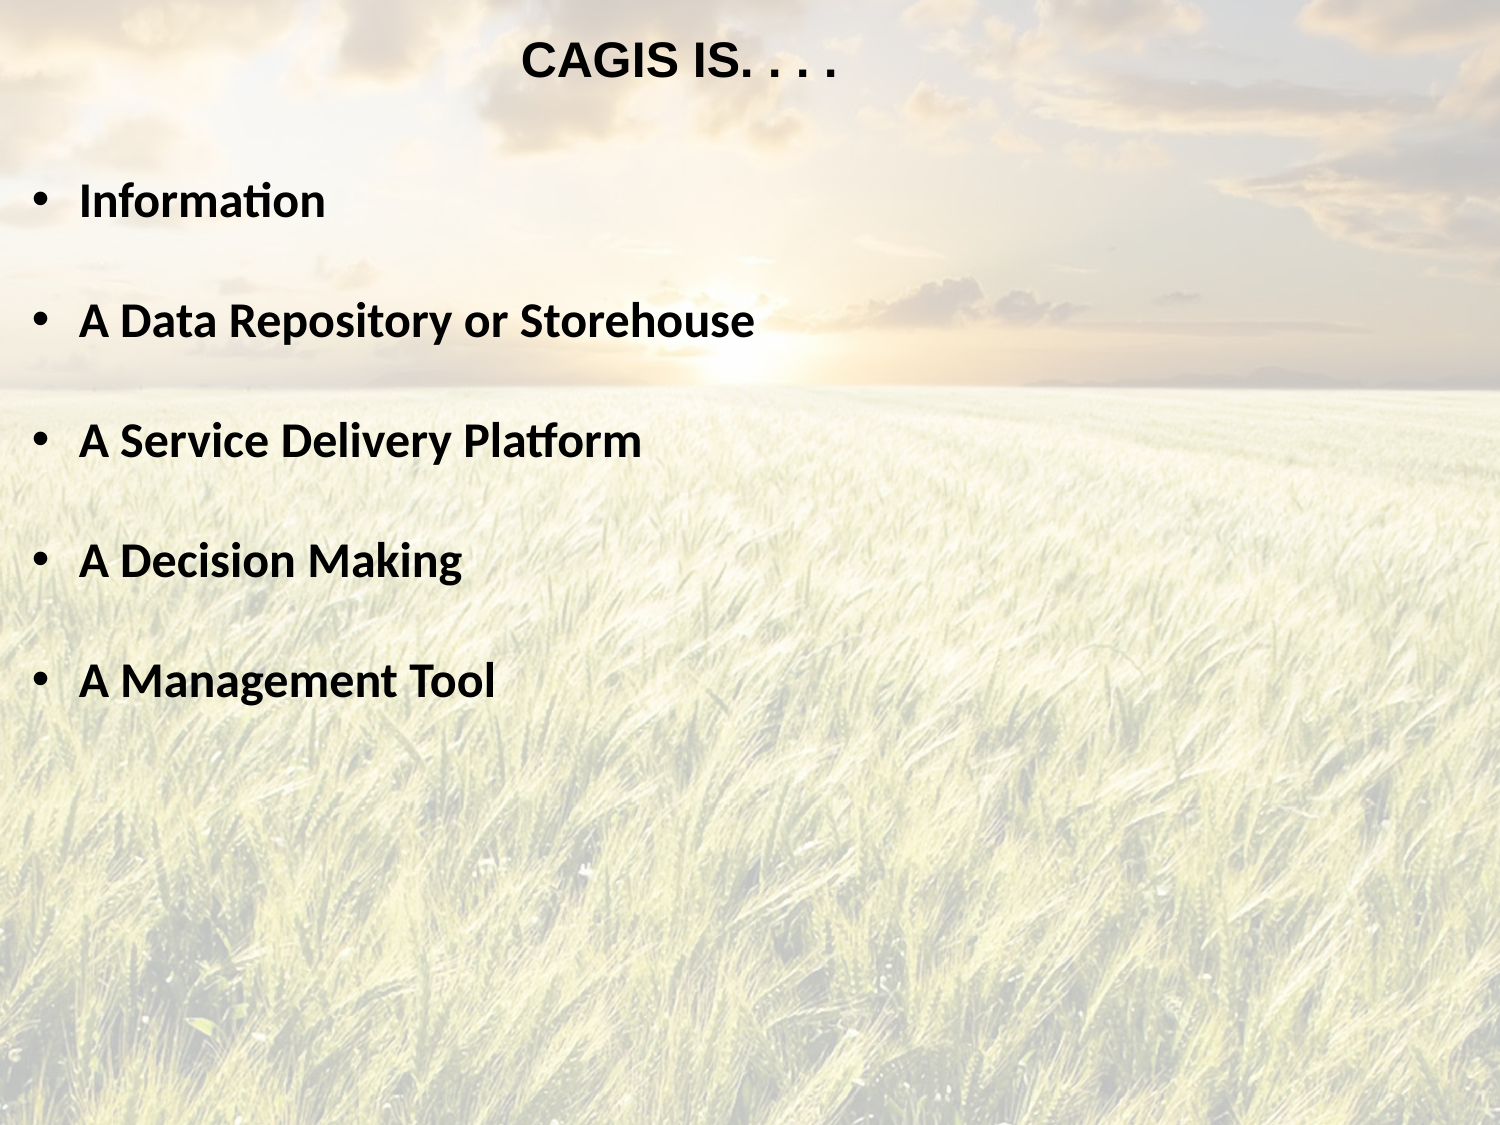

CAGIS IS. . . .
Information

A Data Repository or Storehouse

A Service Delivery Platform

A Decision Making

A Management Tool